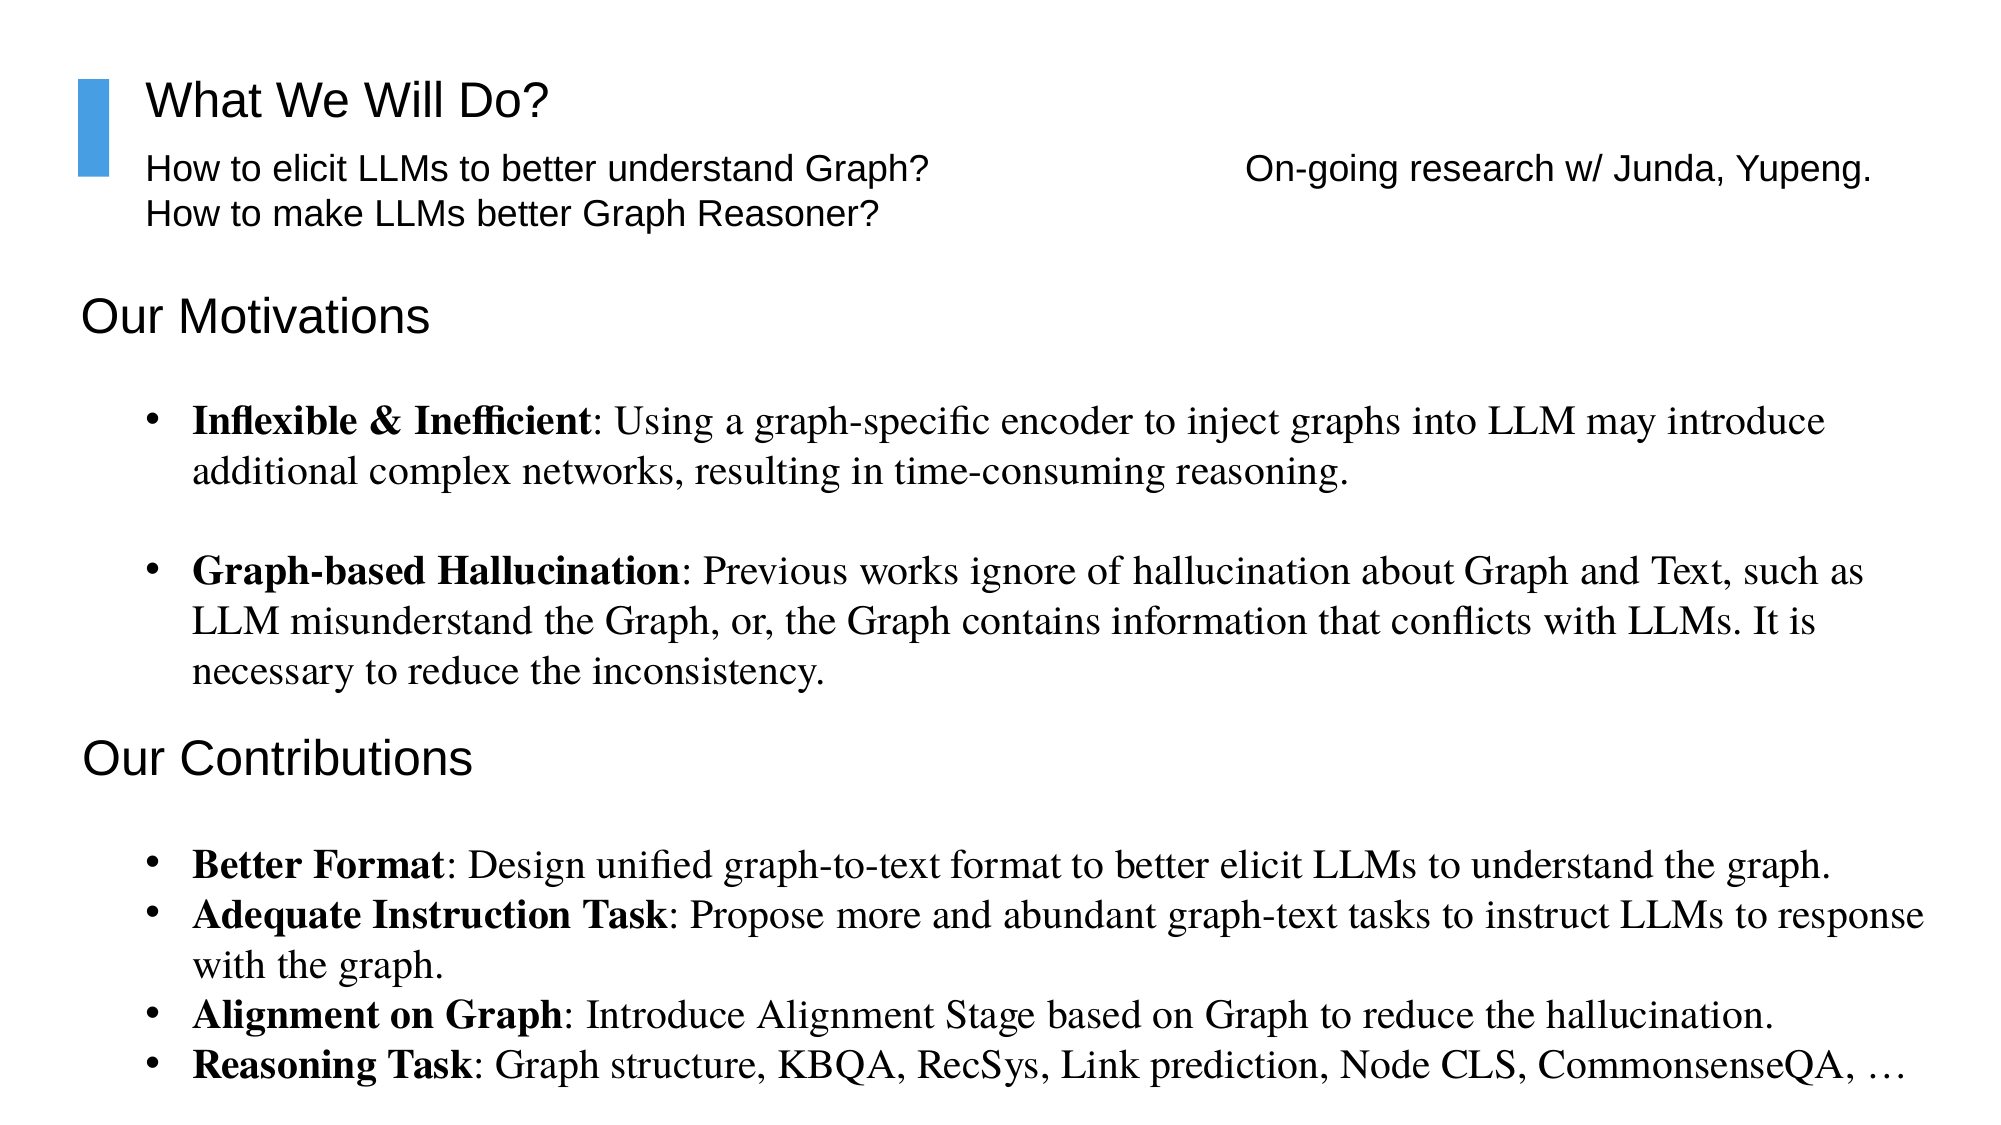

# What We Will Do?
How to elicit LLMs to better understand Graph?
How to make LLMs better Graph Reasoner?
On-going research w/ Junda, Yupeng.
Our Motivations
Inflexible & Inefficient: Using a graph-specific encoder to inject graphs into LLM may introduce additional complex networks, resulting in time-consuming reasoning.

Graph-based Hallucination: Previous works ignore of hallucination about Graph and Text, such as LLM misunderstand the Graph, or, the Graph contains information that conflicts with LLMs. It is necessary to reduce the inconsistency.
Our Contributions
Better Format: Design unified graph-to-text format to better elicit LLMs to understand the graph.
Adequate Instruction Task: Propose more and abundant graph-text tasks to instruct LLMs to response with the graph.
Alignment on Graph: Introduce Alignment Stage based on Graph to reduce the hallucination.
Reasoning Task: Graph structure, KBQA, RecSys, Link prediction, Node CLS, CommonsenseQA, …